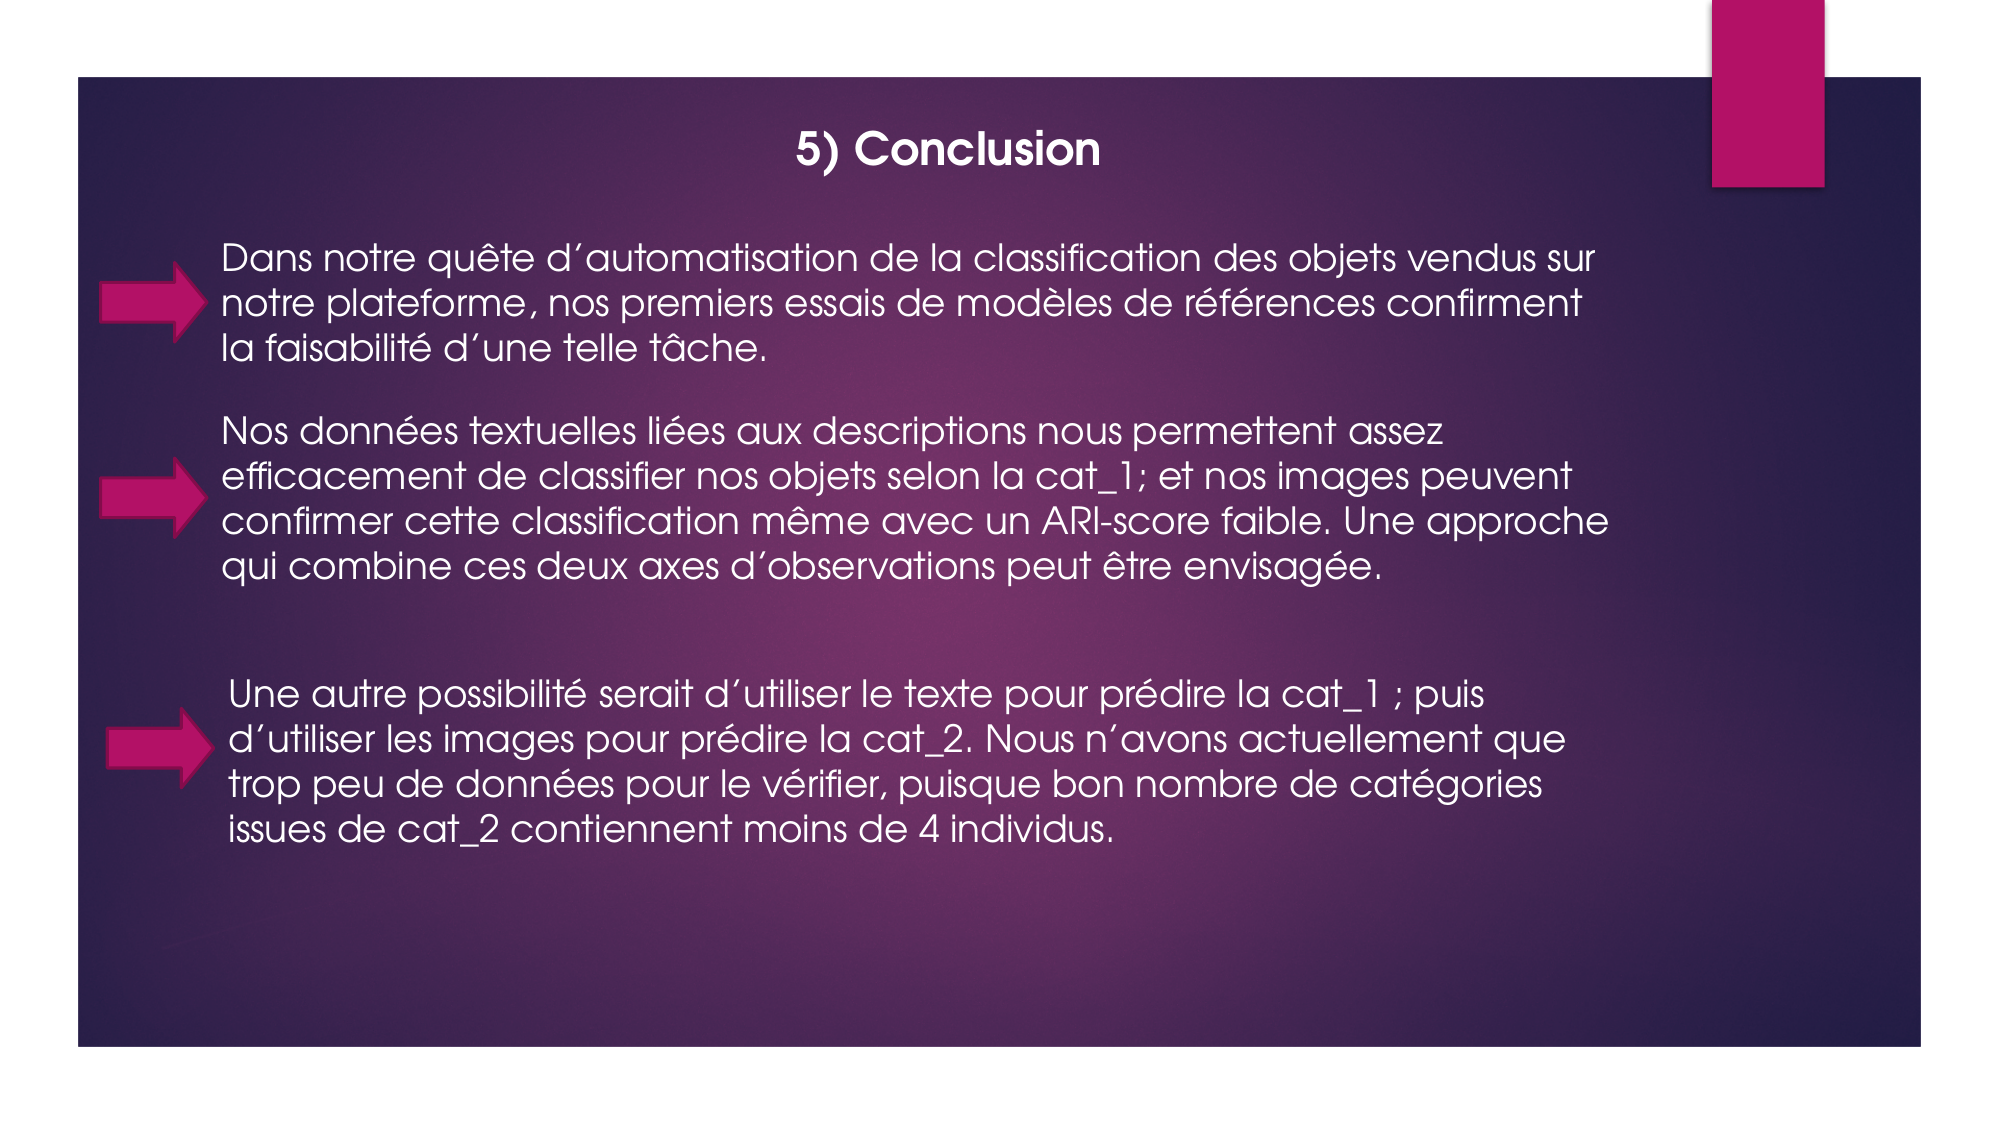

5) Conclusion
Dans notre quête d’automatisation de la classification des objets vendus sur notre plateforme, nos premiers essais de modèles de références confirment la faisabilité d’une telle tâche.

Nos données textuelles liées aux descriptions nous permettent assez efficacement de classifier nos objets selon la cat_1; et nos images peuvent confirmer cette classification même avec un ARI-score faible. Une approche qui combine ces deux axes d’observations peut être envisagée.

Une autre possibilité serait d’utiliser le texte pour prédire la cat_1 ; puis d’utiliser les images pour prédire la cat_2. Nous n’avons actuellement que trop peu de données pour le vérifier, puisque bon nombre de catégories issues de cat_2 contiennent moins de 4 individus.